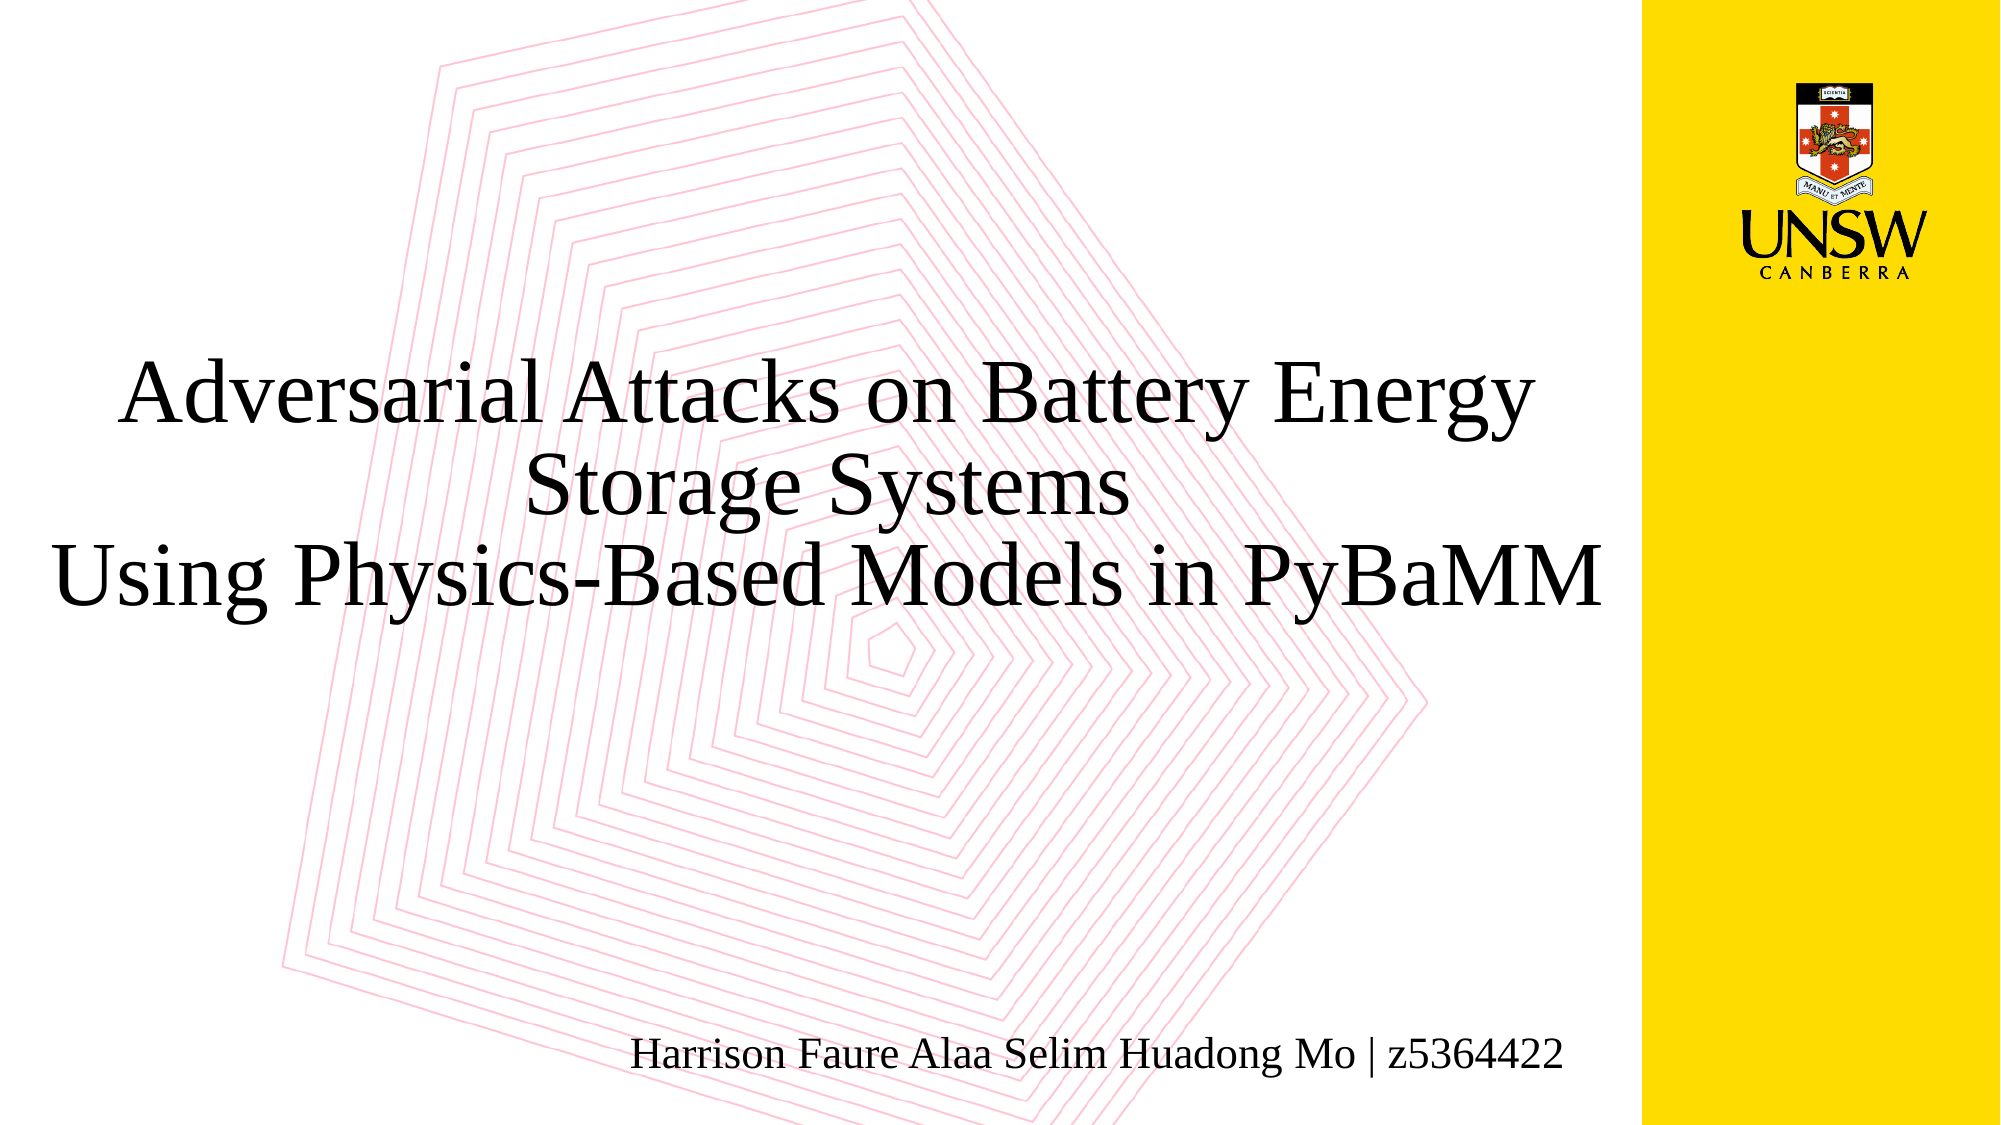

Adversarial Attacks on Battery Energy Storage Systems
Using Physics-Based Models in PyBaMM
Harrison Faure Alaa Selim Huadong Mo | z5364422